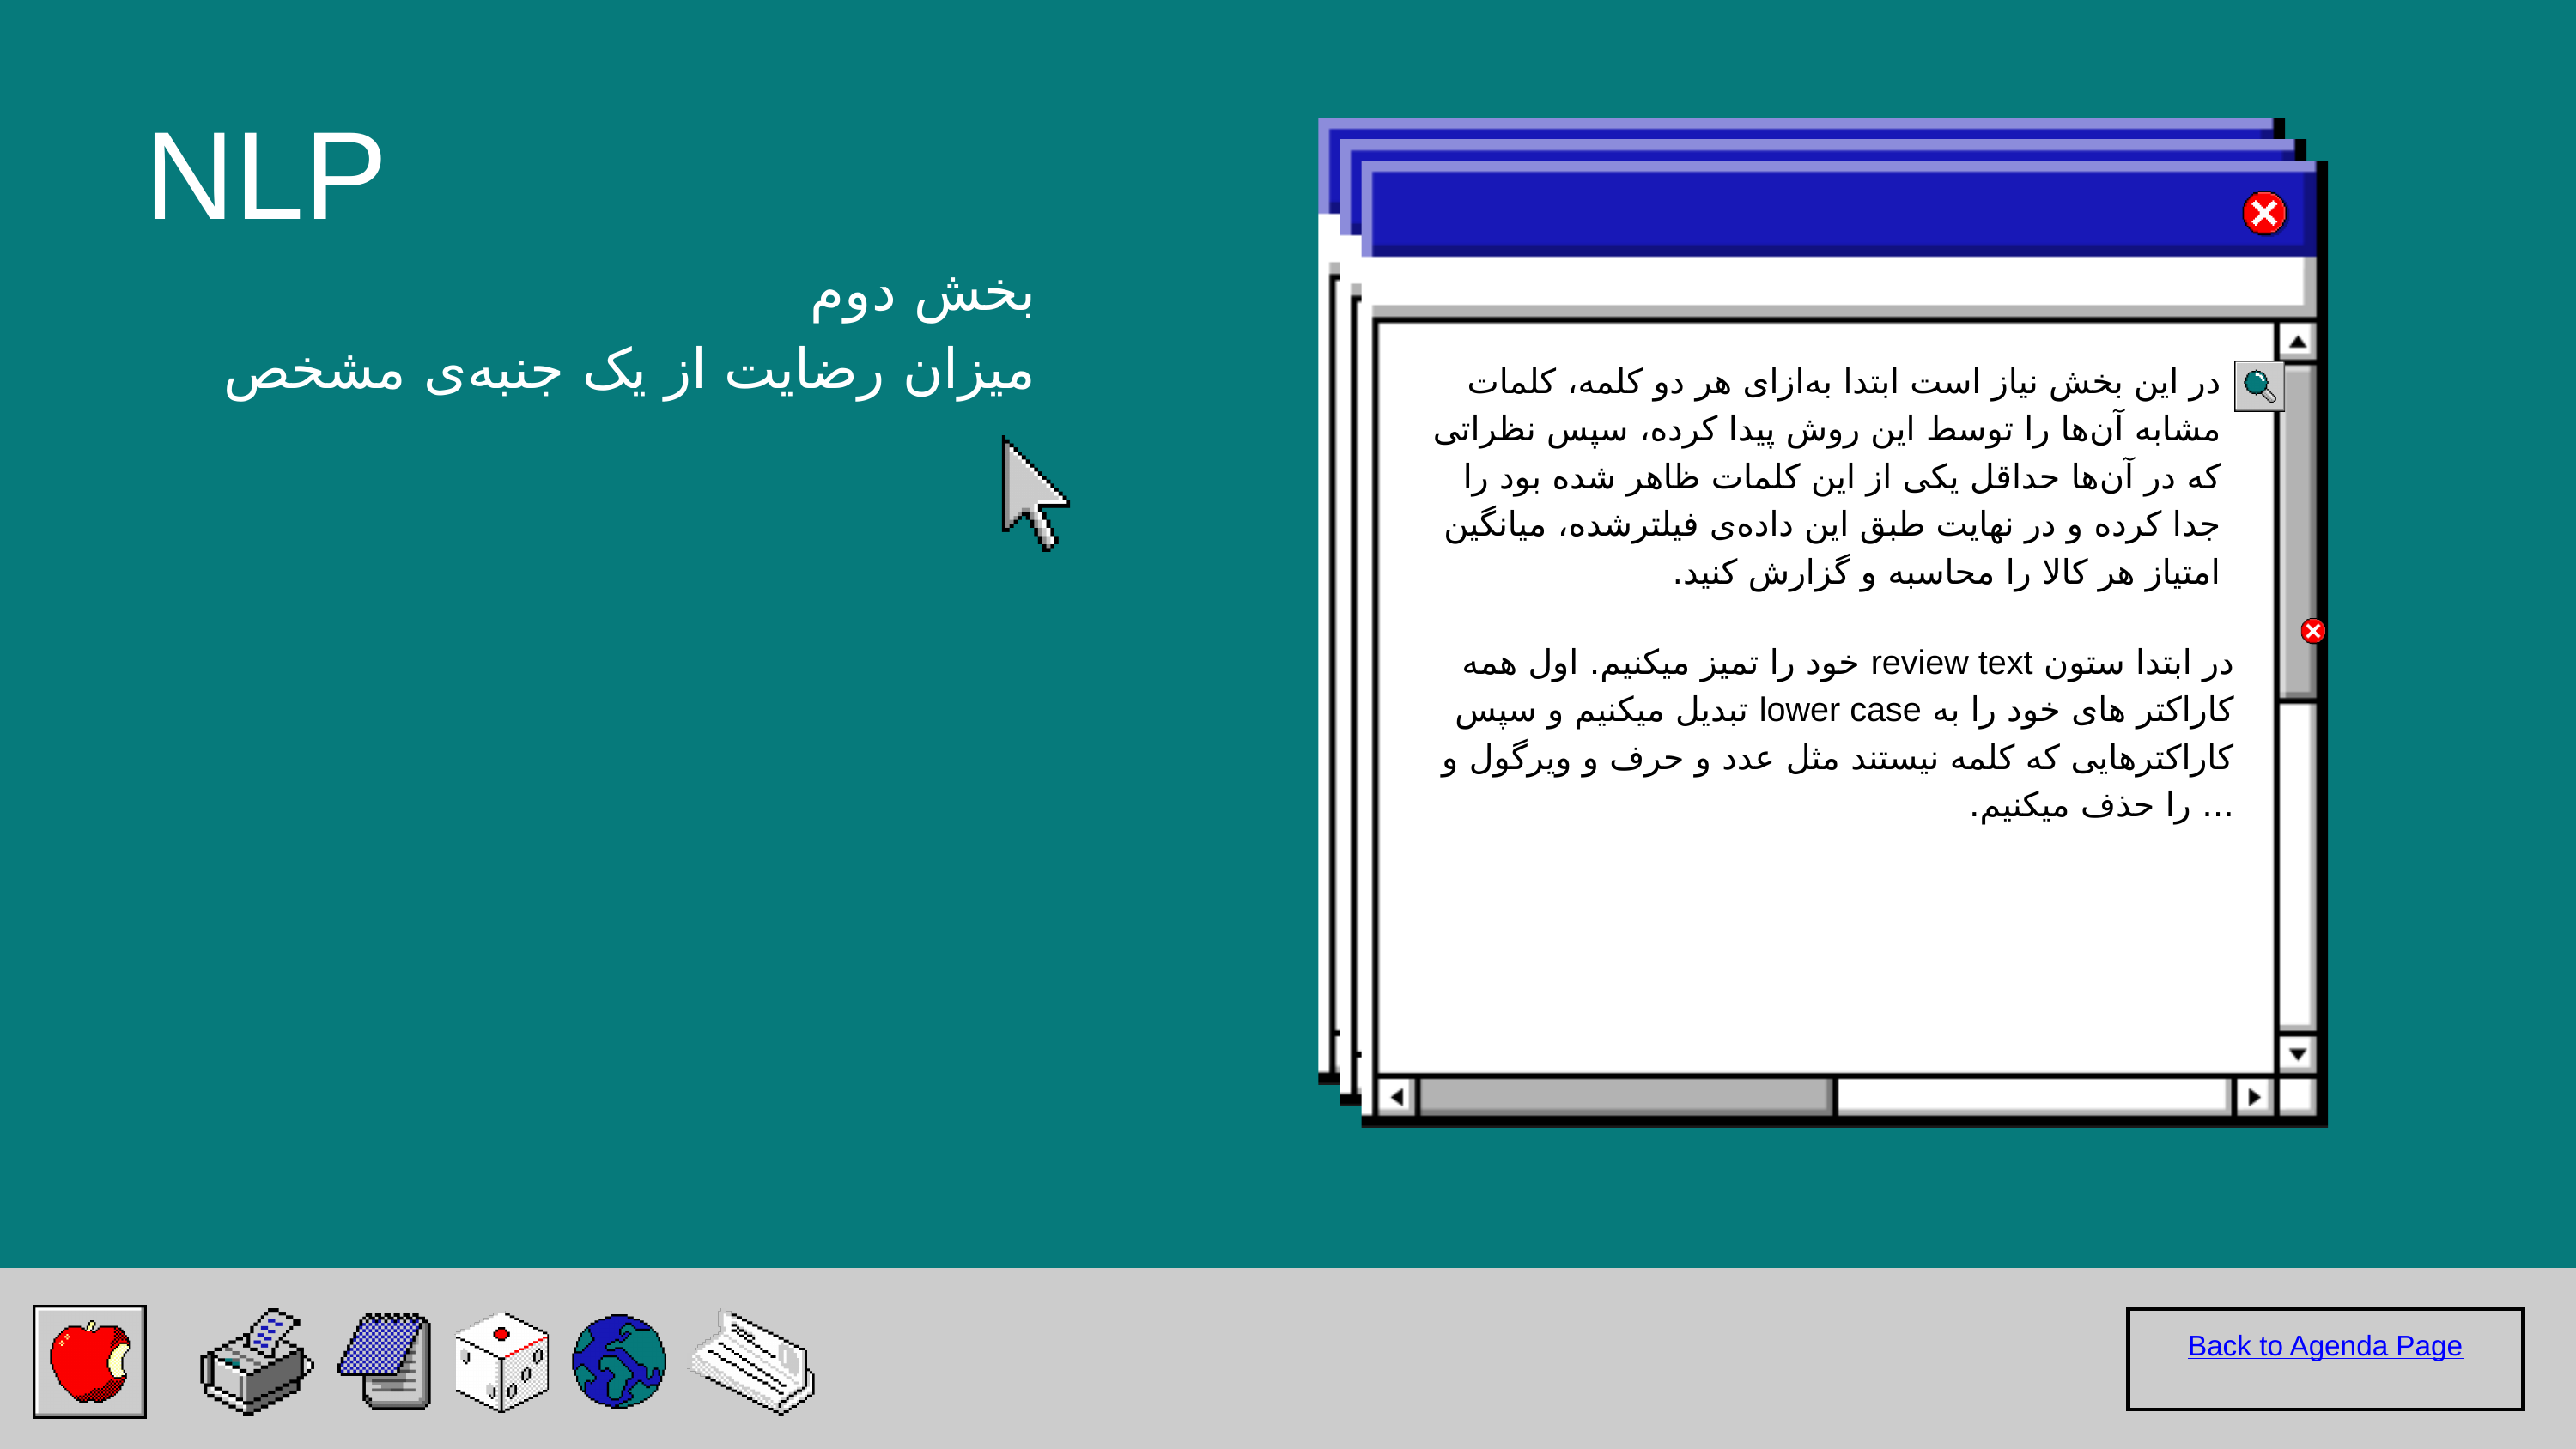

NLP
بخش دوم
میزان رضایت از یک جنبه‌ی مشخص

در این بخش نیاز است ابتدا به‌ازای هر دو کلمه، کلمات مشابه آن‌ها را توسط این روش پیدا کرده، سپس نظراتی که در آن‌ها حداقل یکی از این کلمات ظاهر شده بود را جدا کرده و در نهایت طبق این داده‌ی فیلترشده، میانگین امتیاز هر کالا را محاسبه و گزارش کنید.

در ابتدا ستون review text خود را تمیز میکنیم. اول همه کاراکتر های خود را به lower case تبدیل میکنیم و سپس کاراکترهایی که کلمه نیستند مثل عدد و حرف و ویرگول و ... را حذف میکنیم.

Back to Agenda Page